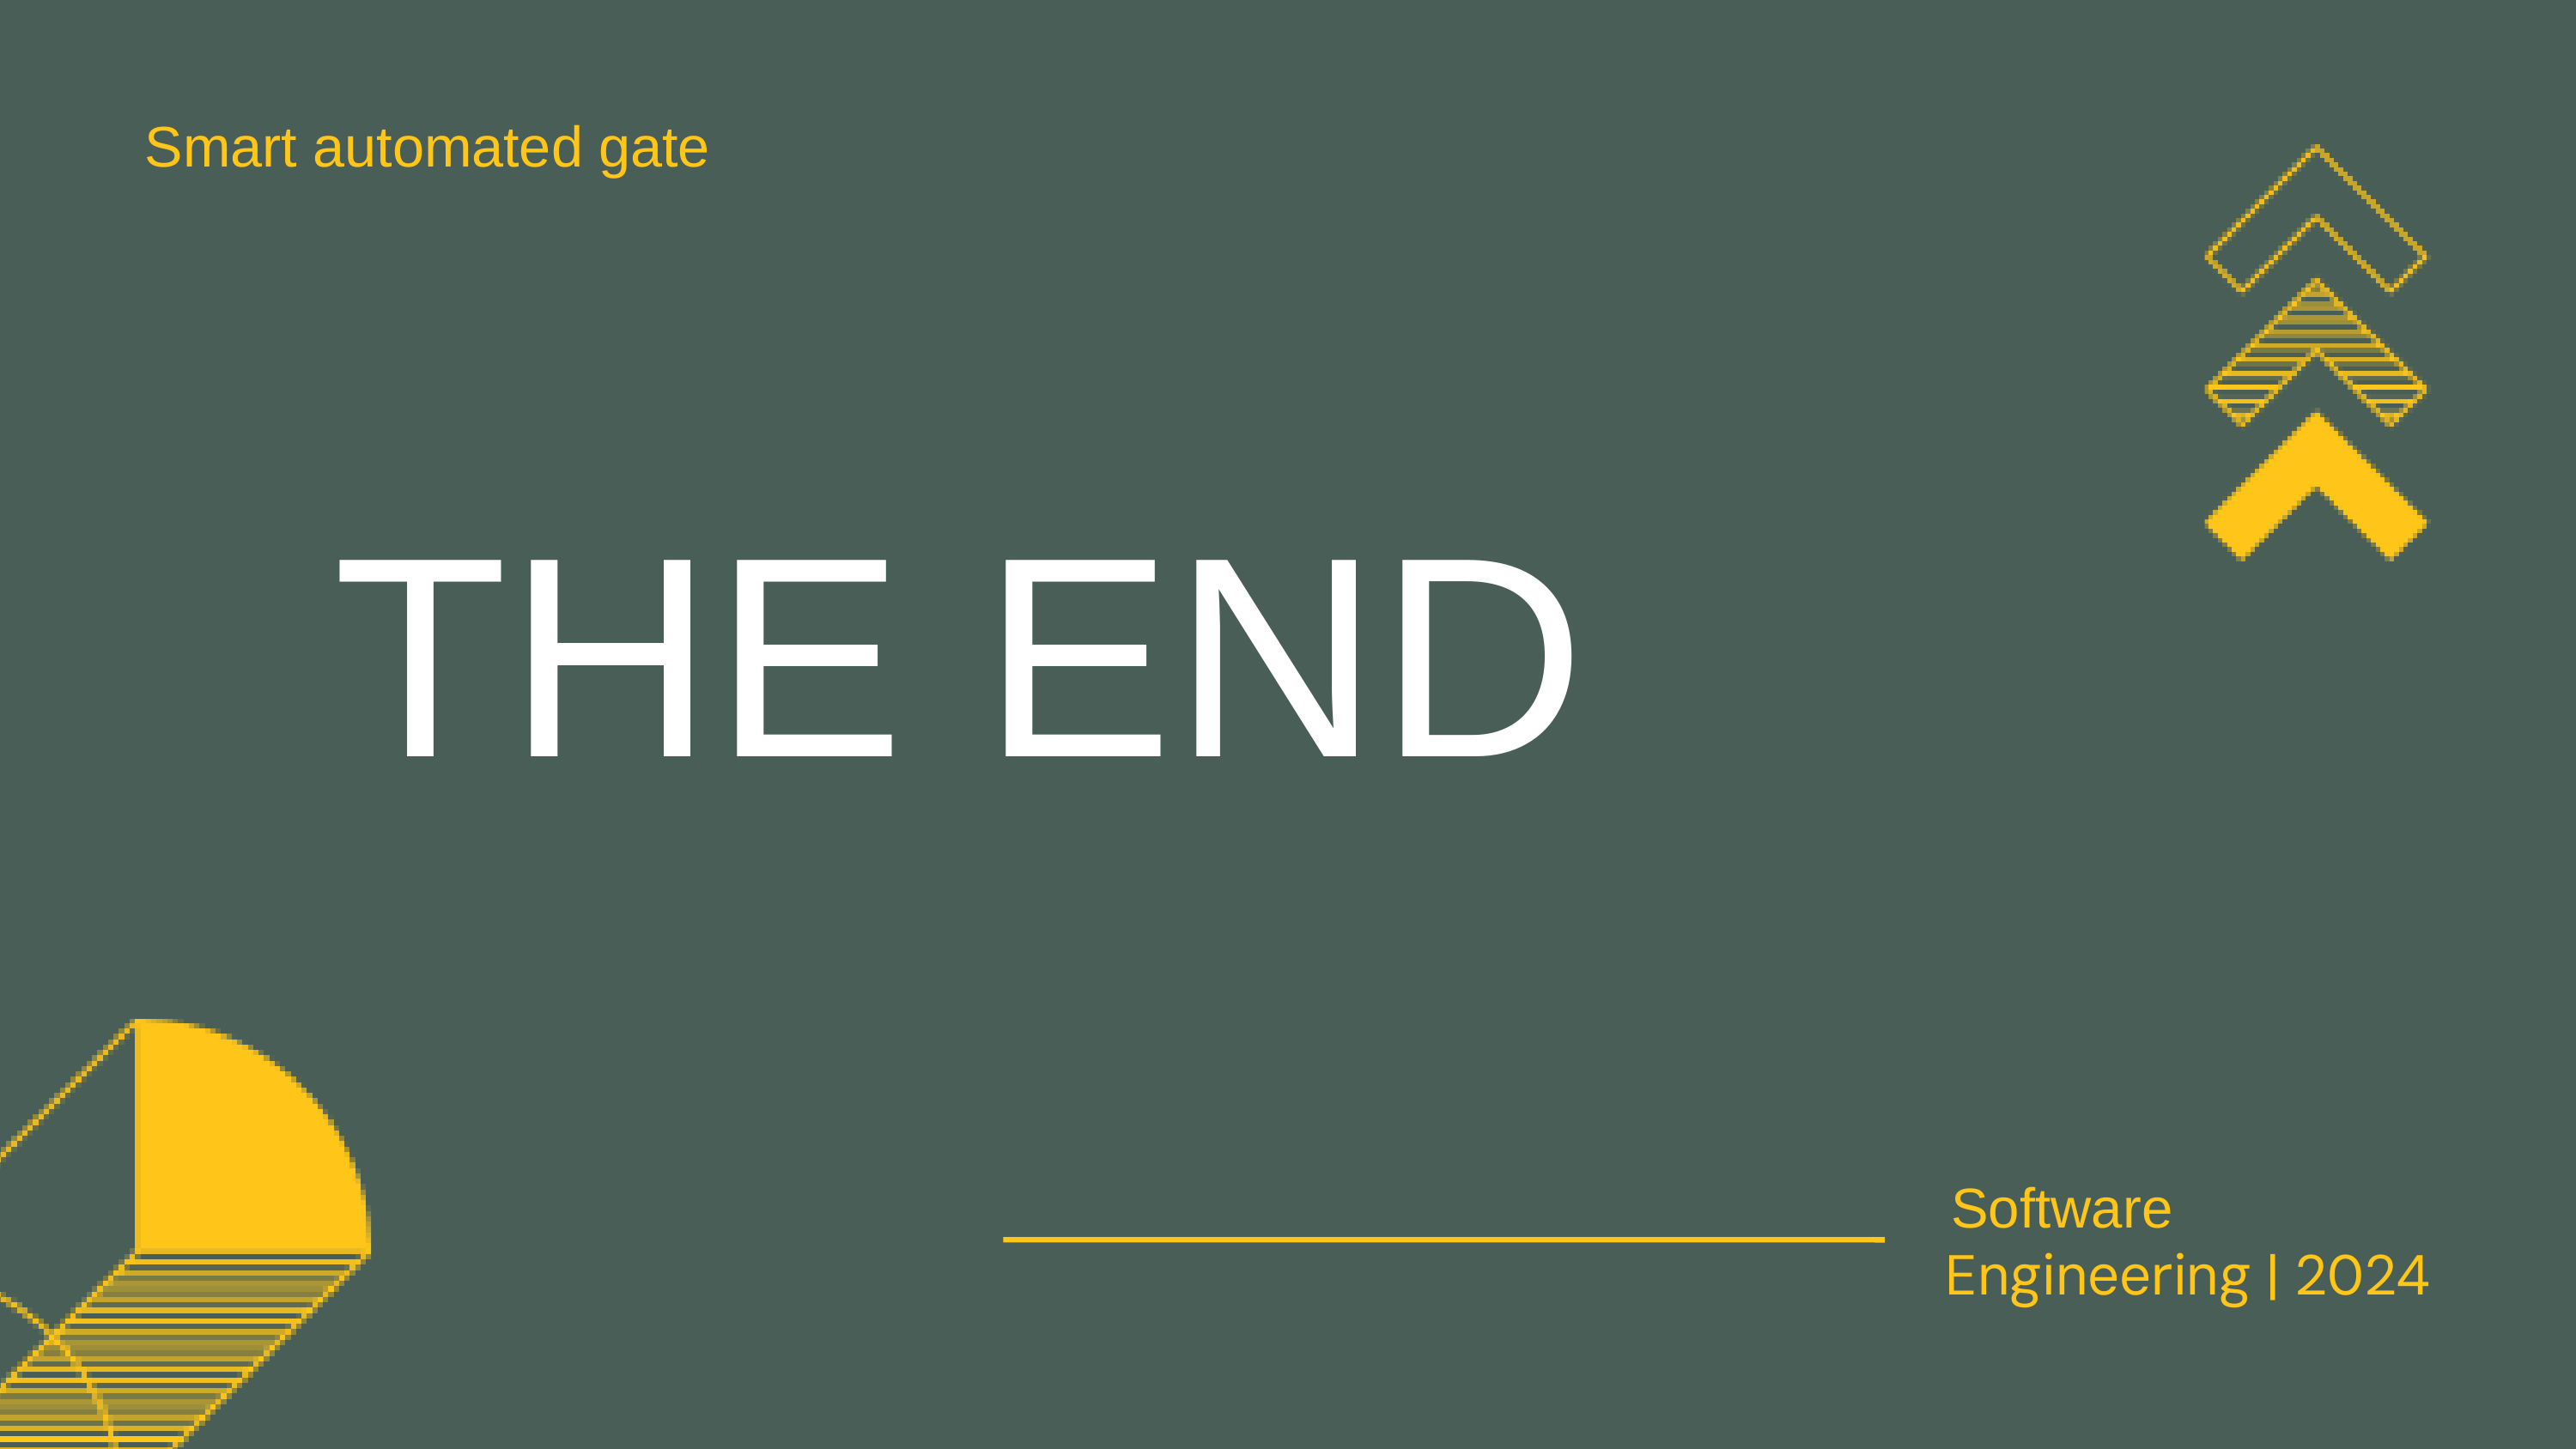

Smart automated gate

THE END

Software
Engineering | 2024